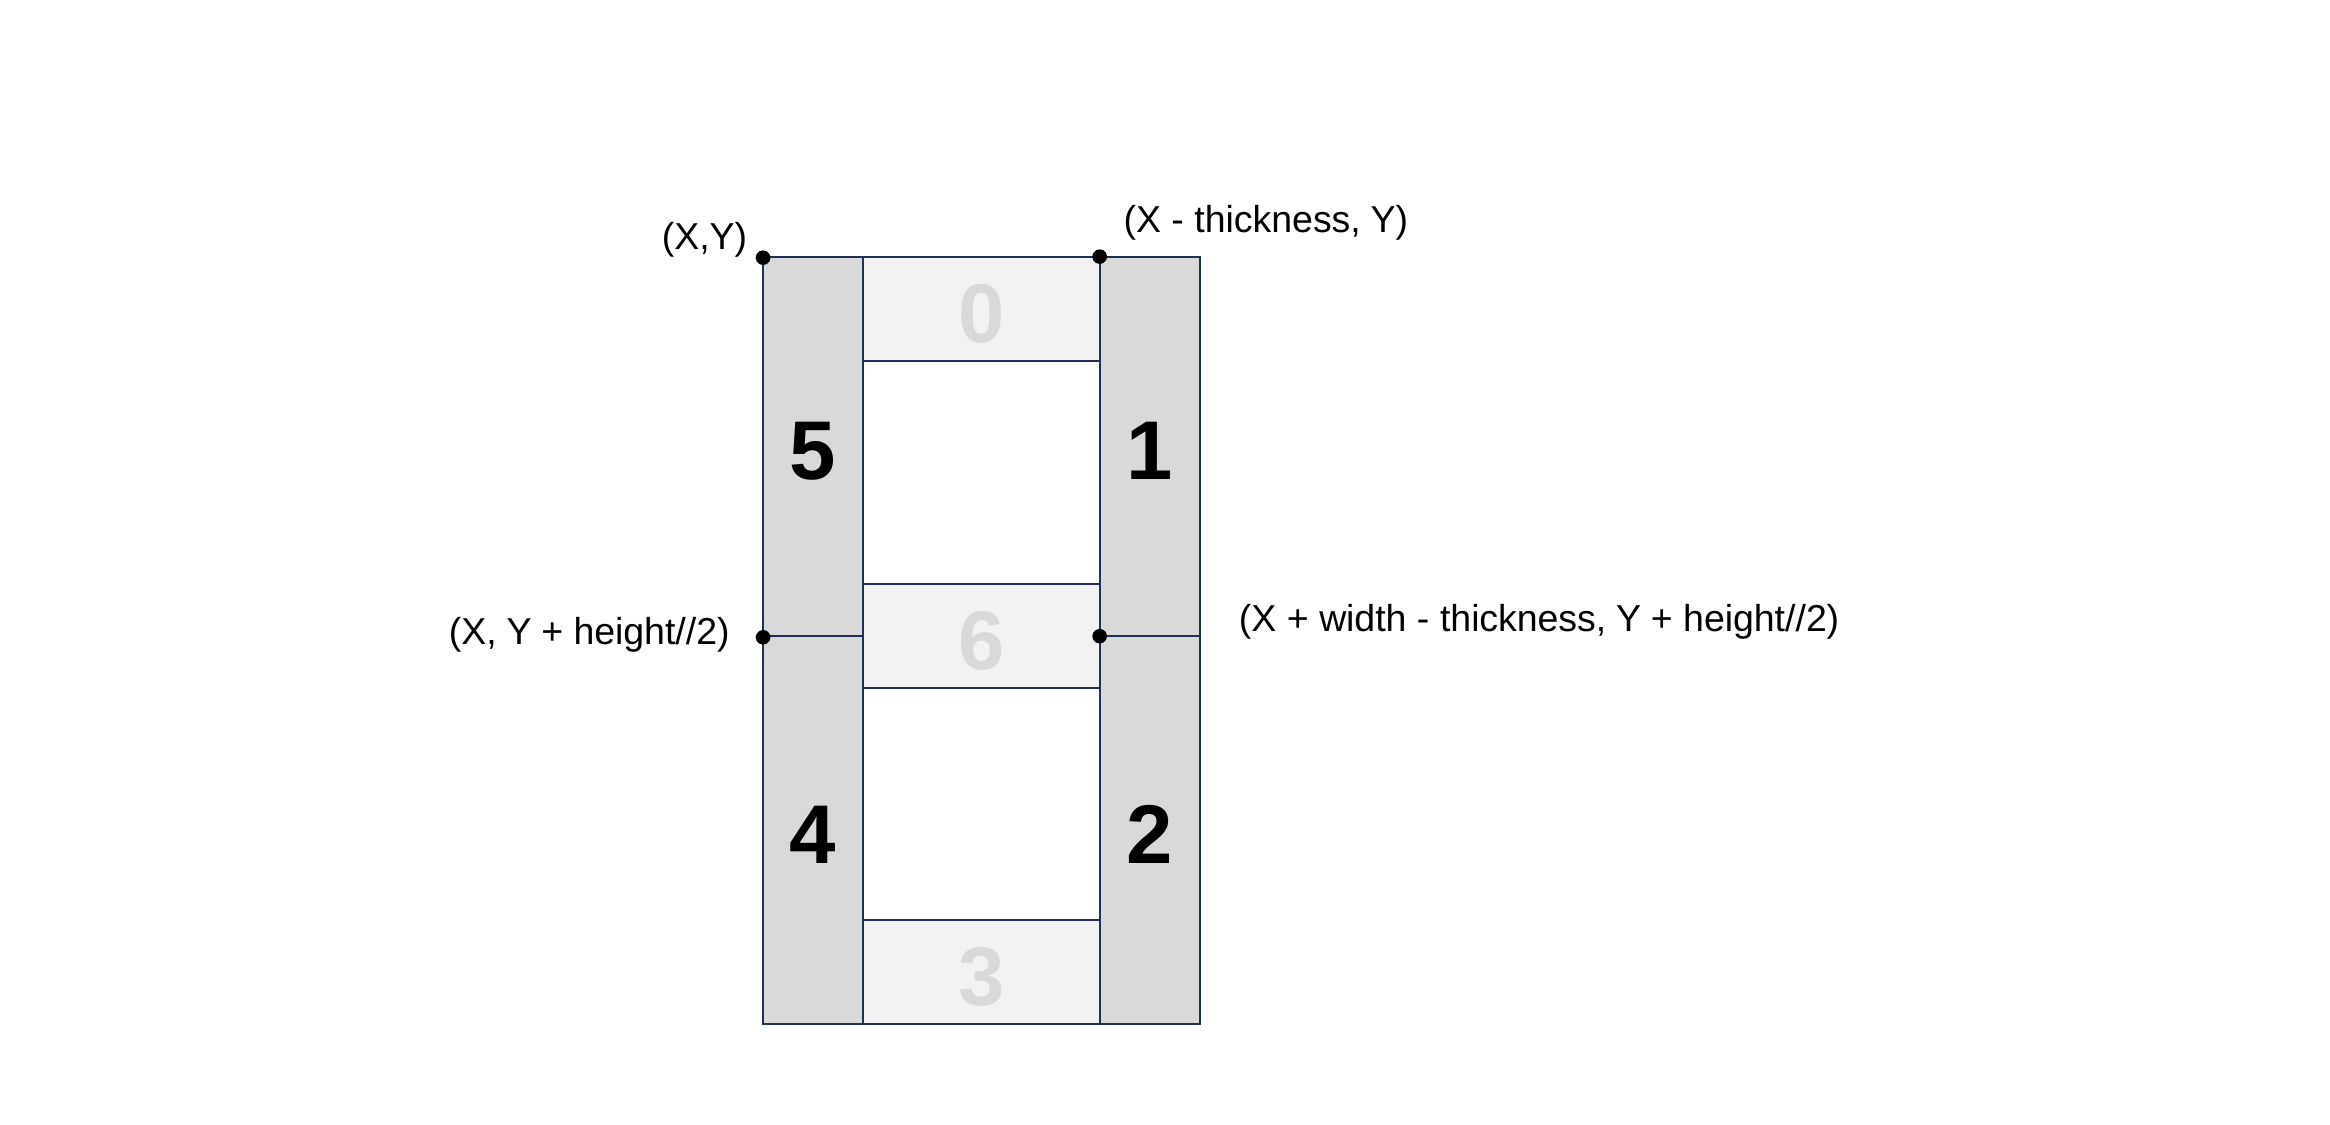

#
(X - thickness, Y)
(X,Y)

5
0
1
6
(X + width - thickness, Y + height//2)
(X, Y + height//2)

4
2
3